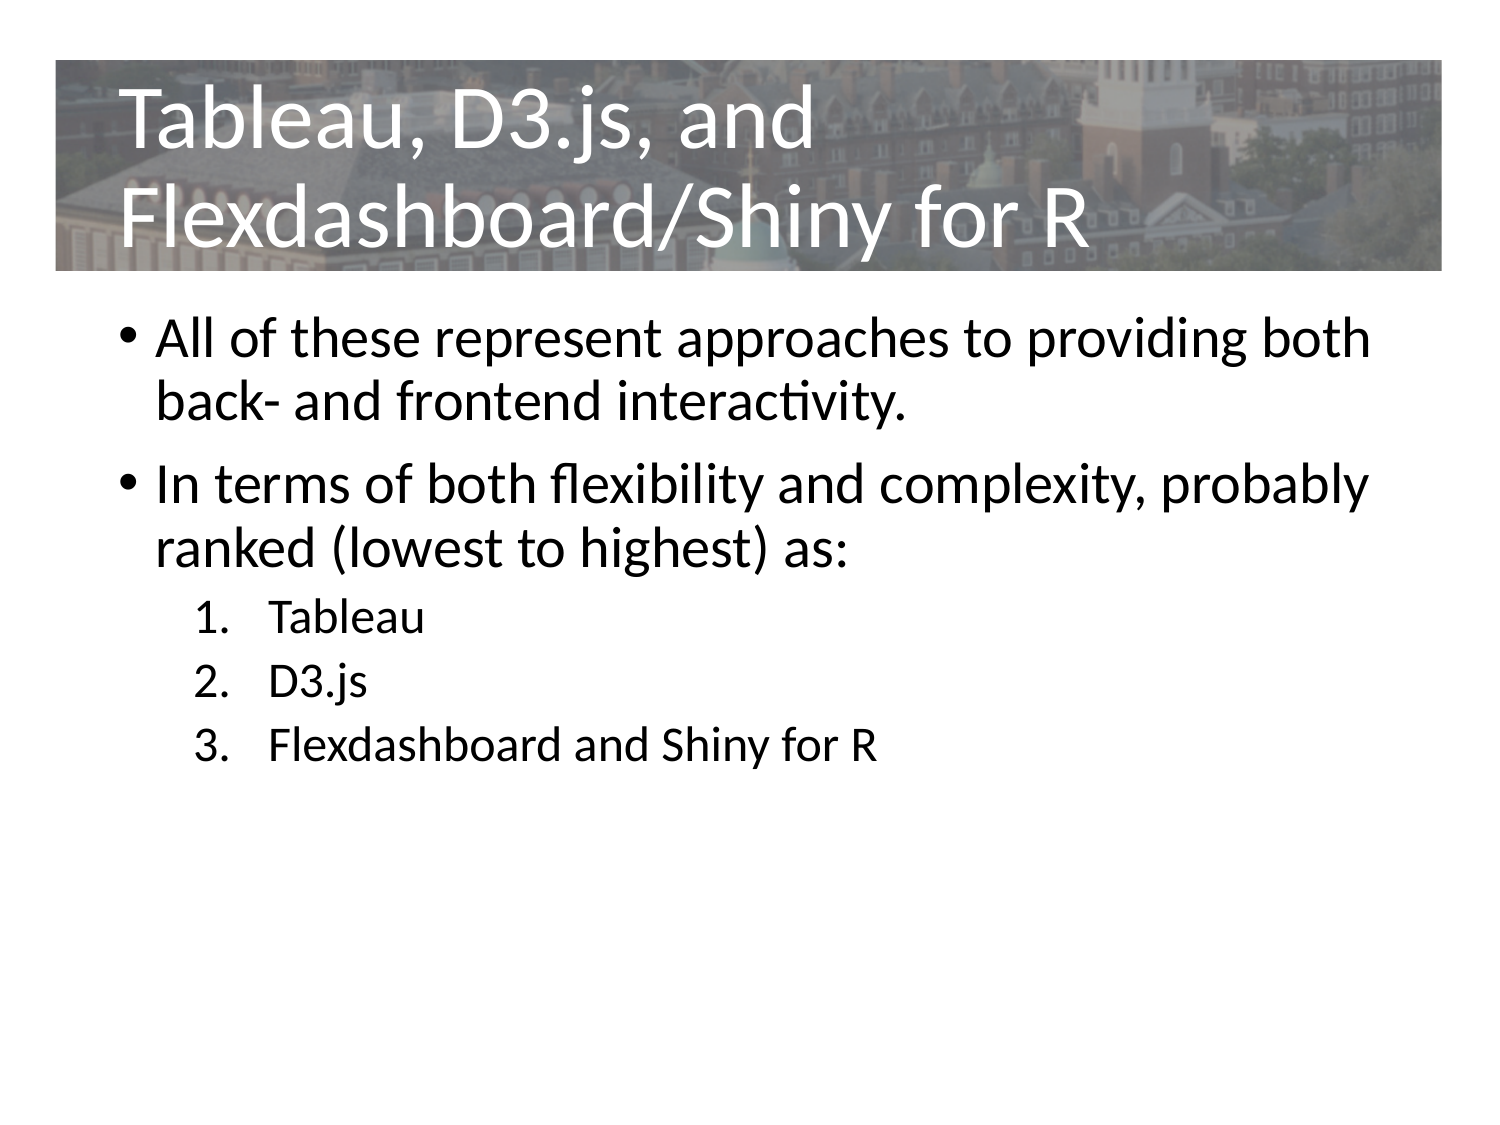

# Tableau, D3.js, and Flexdashboard/Shiny for R
All of these represent approaches to providing both back- and frontend interactivity.
In terms of both flexibility and complexity, probably ranked (lowest to highest) as:
Tableau
D3.js
Flexdashboard and Shiny for R